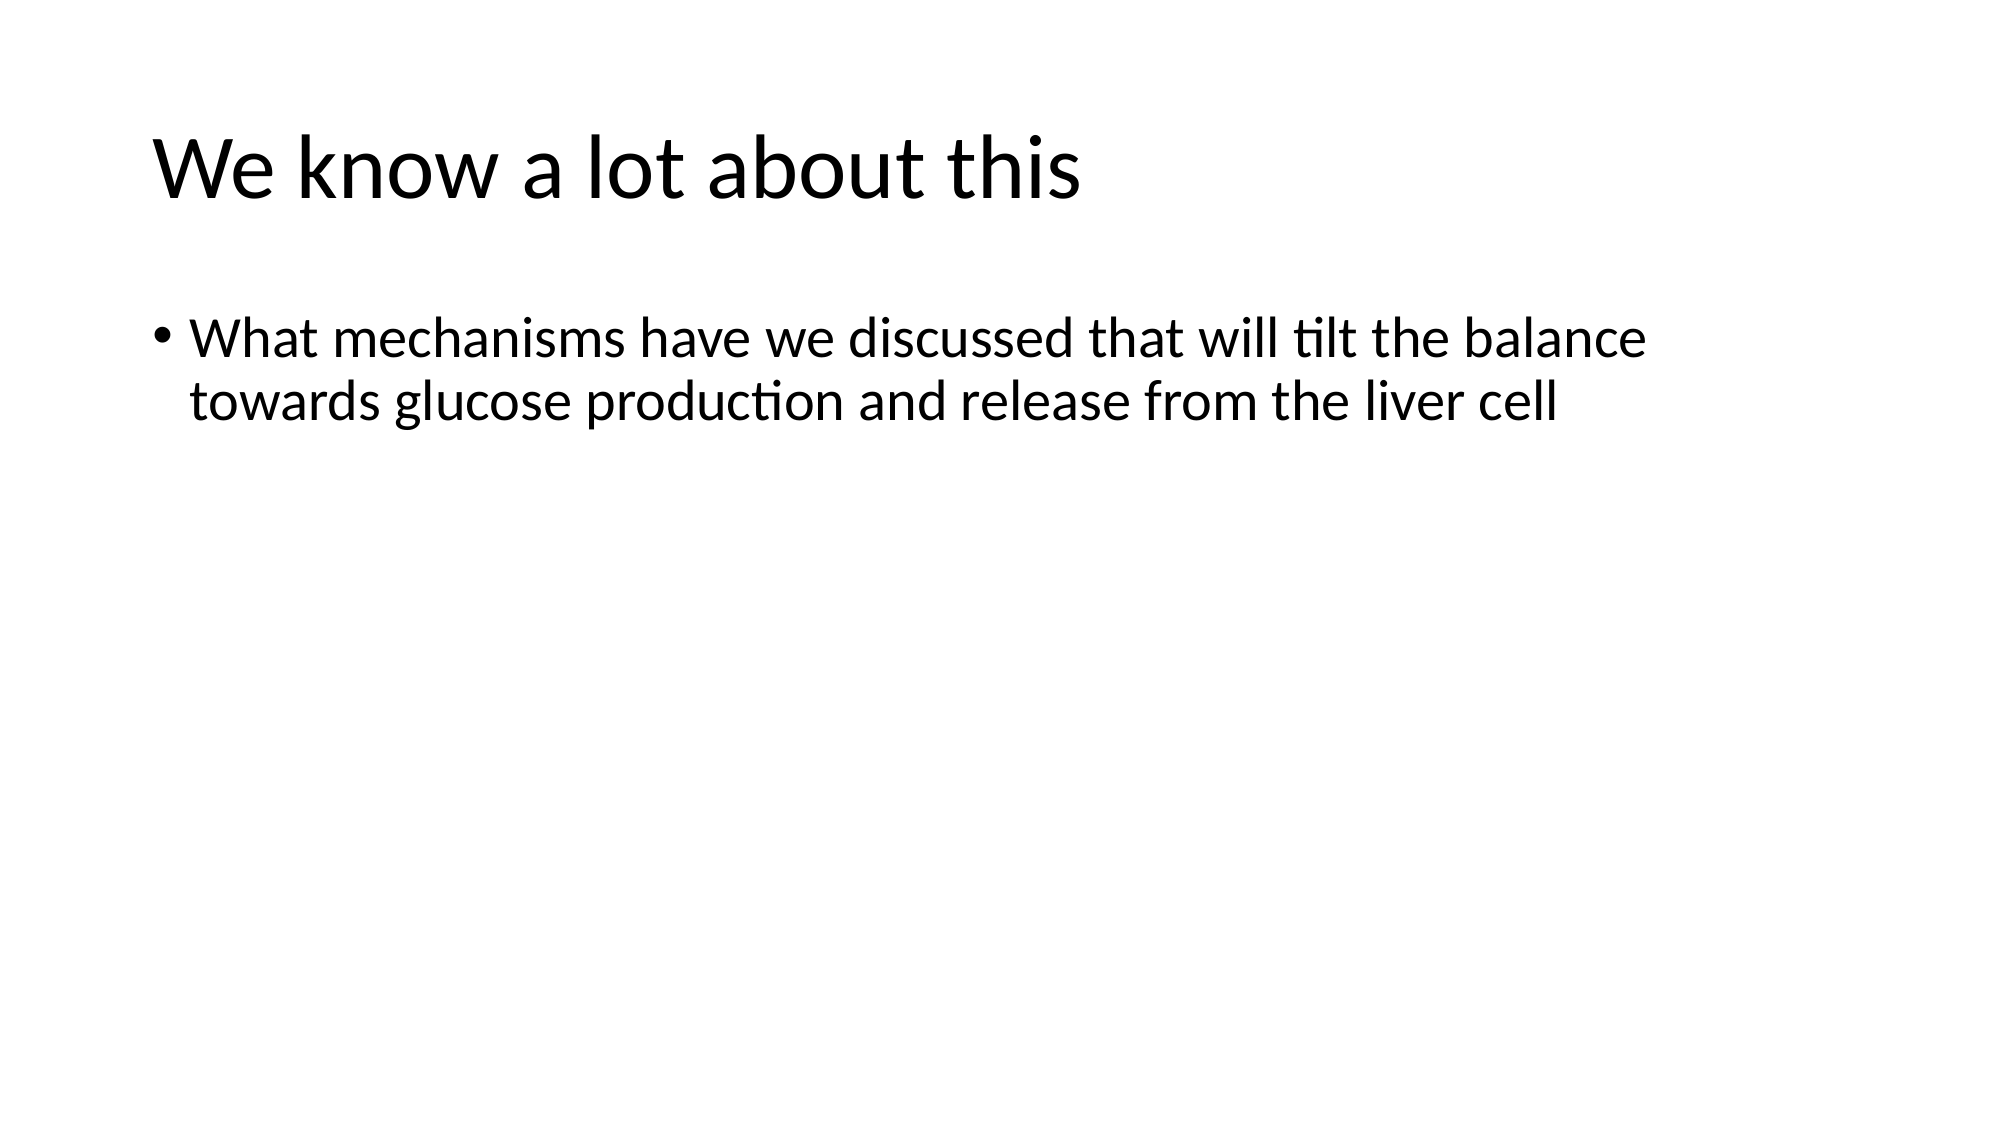

# We know a lot about this
What mechanisms have we discussed that will tilt the balance towards glucose production and release from the liver cell